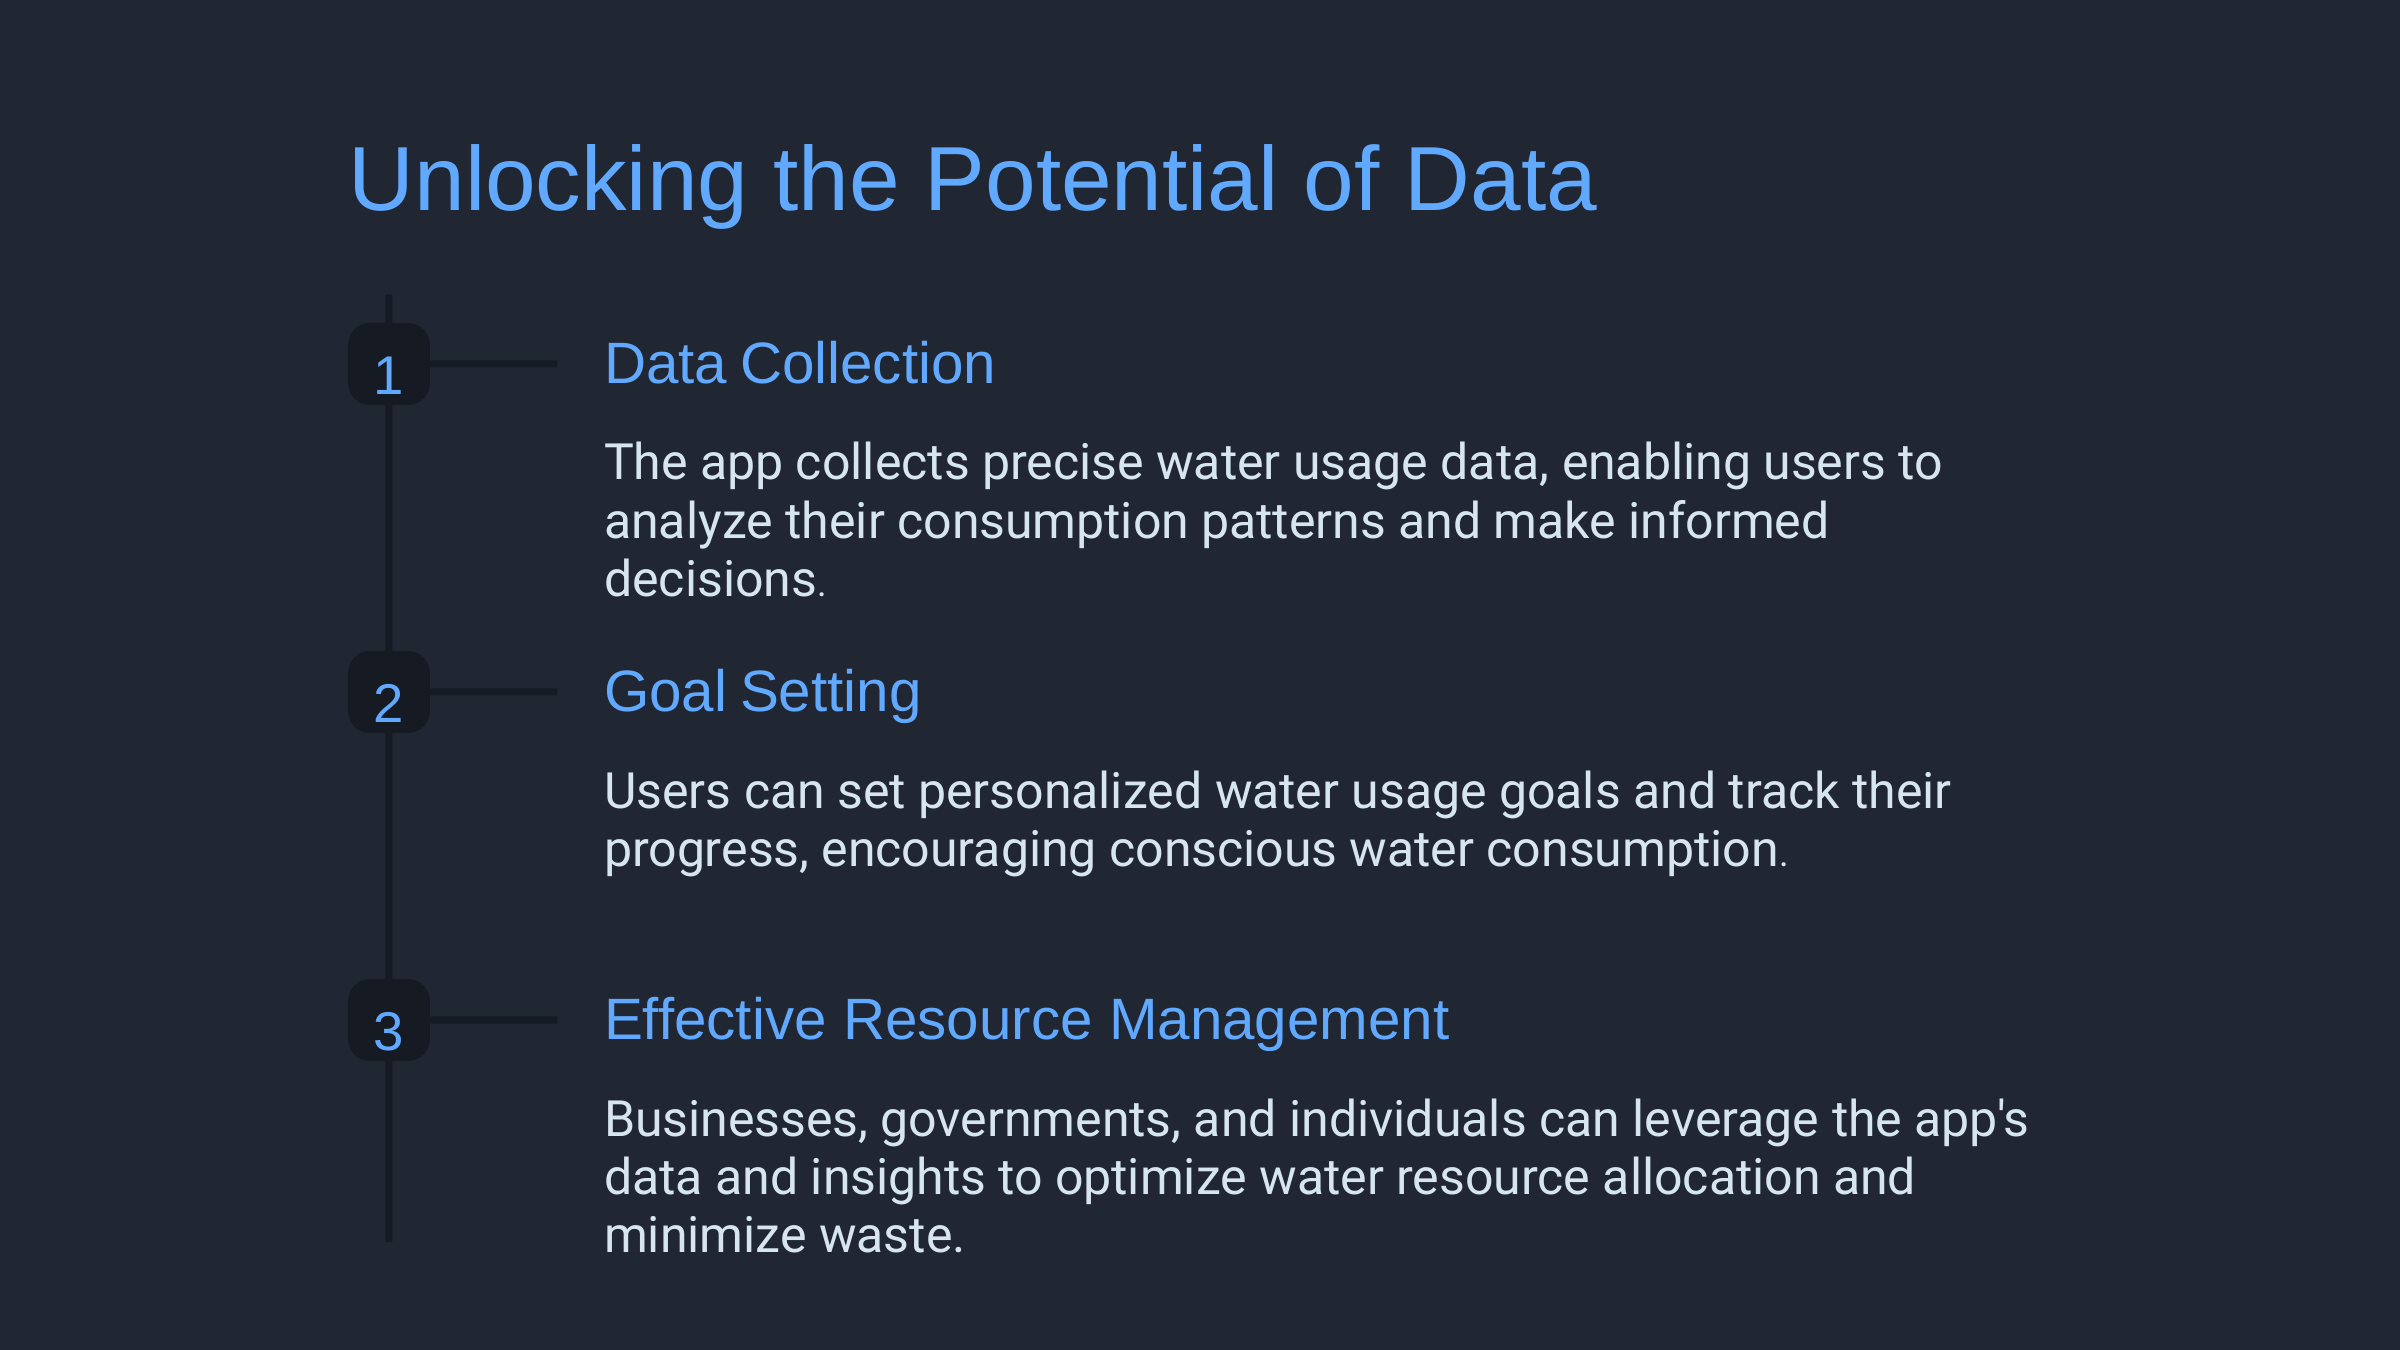

Unlocking the Potential of Data

1
Data Collection

The app collects precise water usage data, enabling users to analyze their consumption patterns and make informed decisions.

2
Goal Setting

Users can set personalized water usage goals and track their progress, encouraging conscious water consumption.

3
Effective Resource Management

Businesses, governments, and individuals can leverage the app's data and insights to optimize water resource allocation and minimize waste.